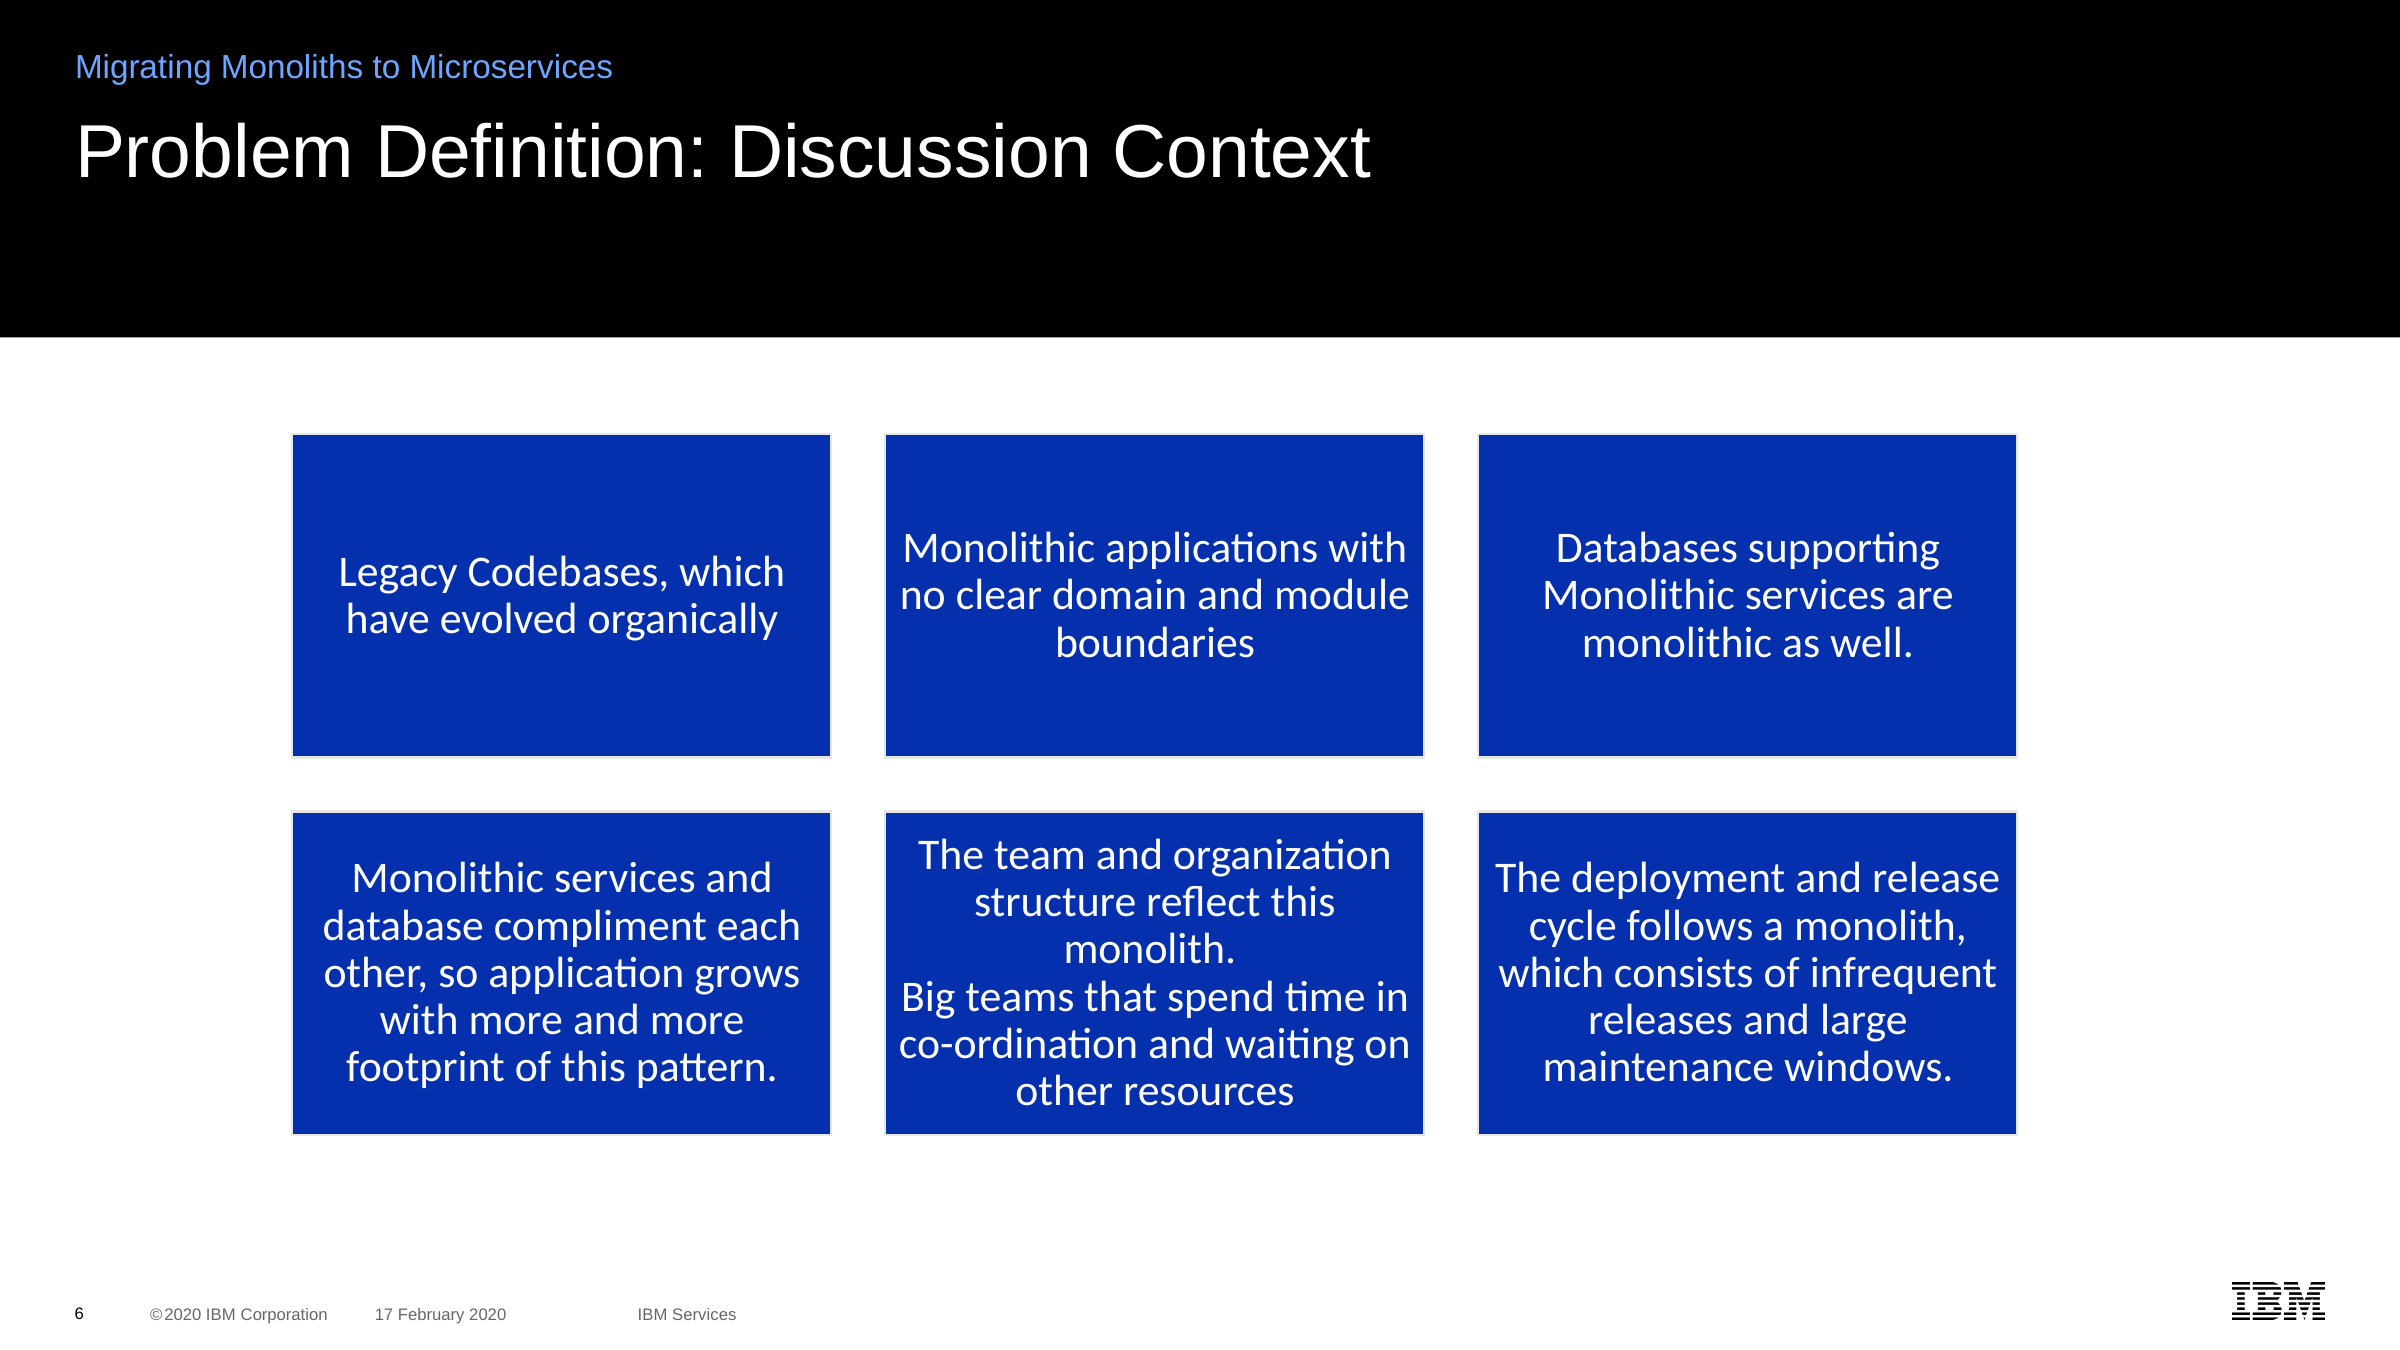

Migrating Monoliths to Microservices
# Problem Definition: Discussion Context
Legacy Codebases, which have evolved organically
Monolithic applications with no clear domain and module boundaries
Databases supporting Monolithic services are monolithic as well.
Monolithic services and database compliment each other, so application grows with more and more footprint of this pattern.
The team and organization structure reflect this monolith.
Big teams that spend time in co-ordination and waiting on other resources
The deployment and release cycle follows a monolith, which consists of infrequent releases and large maintenance windows.